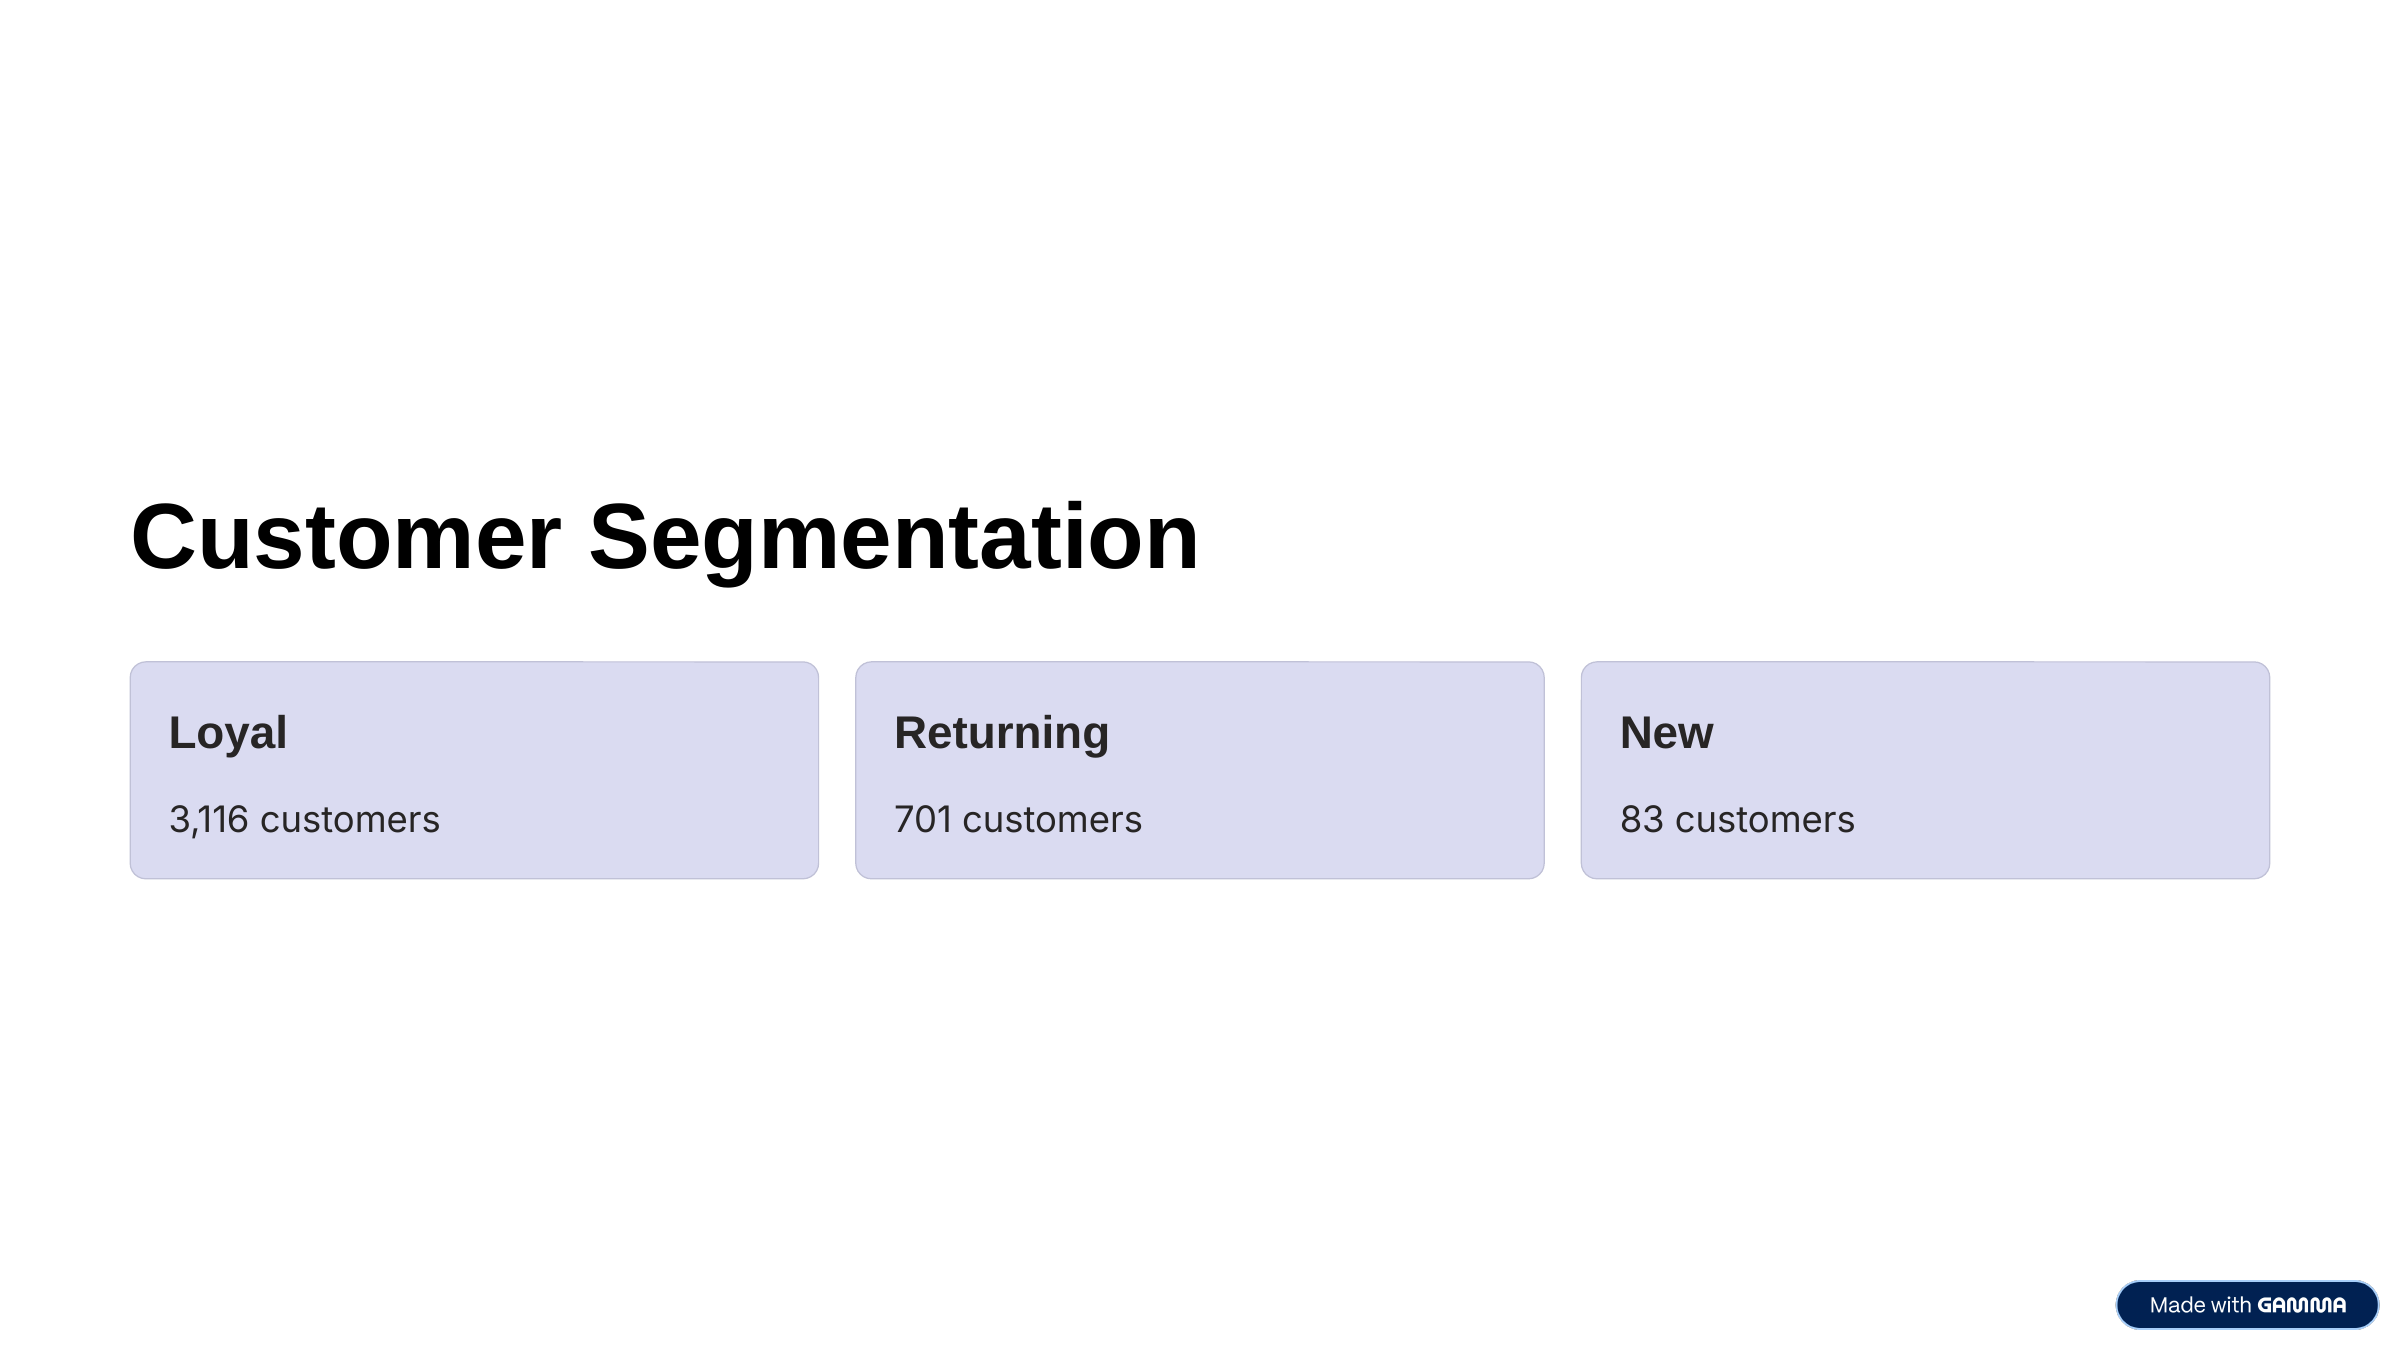

Customer Segmentation

Loyal
Returning
New
3,116 customers
701 customers
83 customers